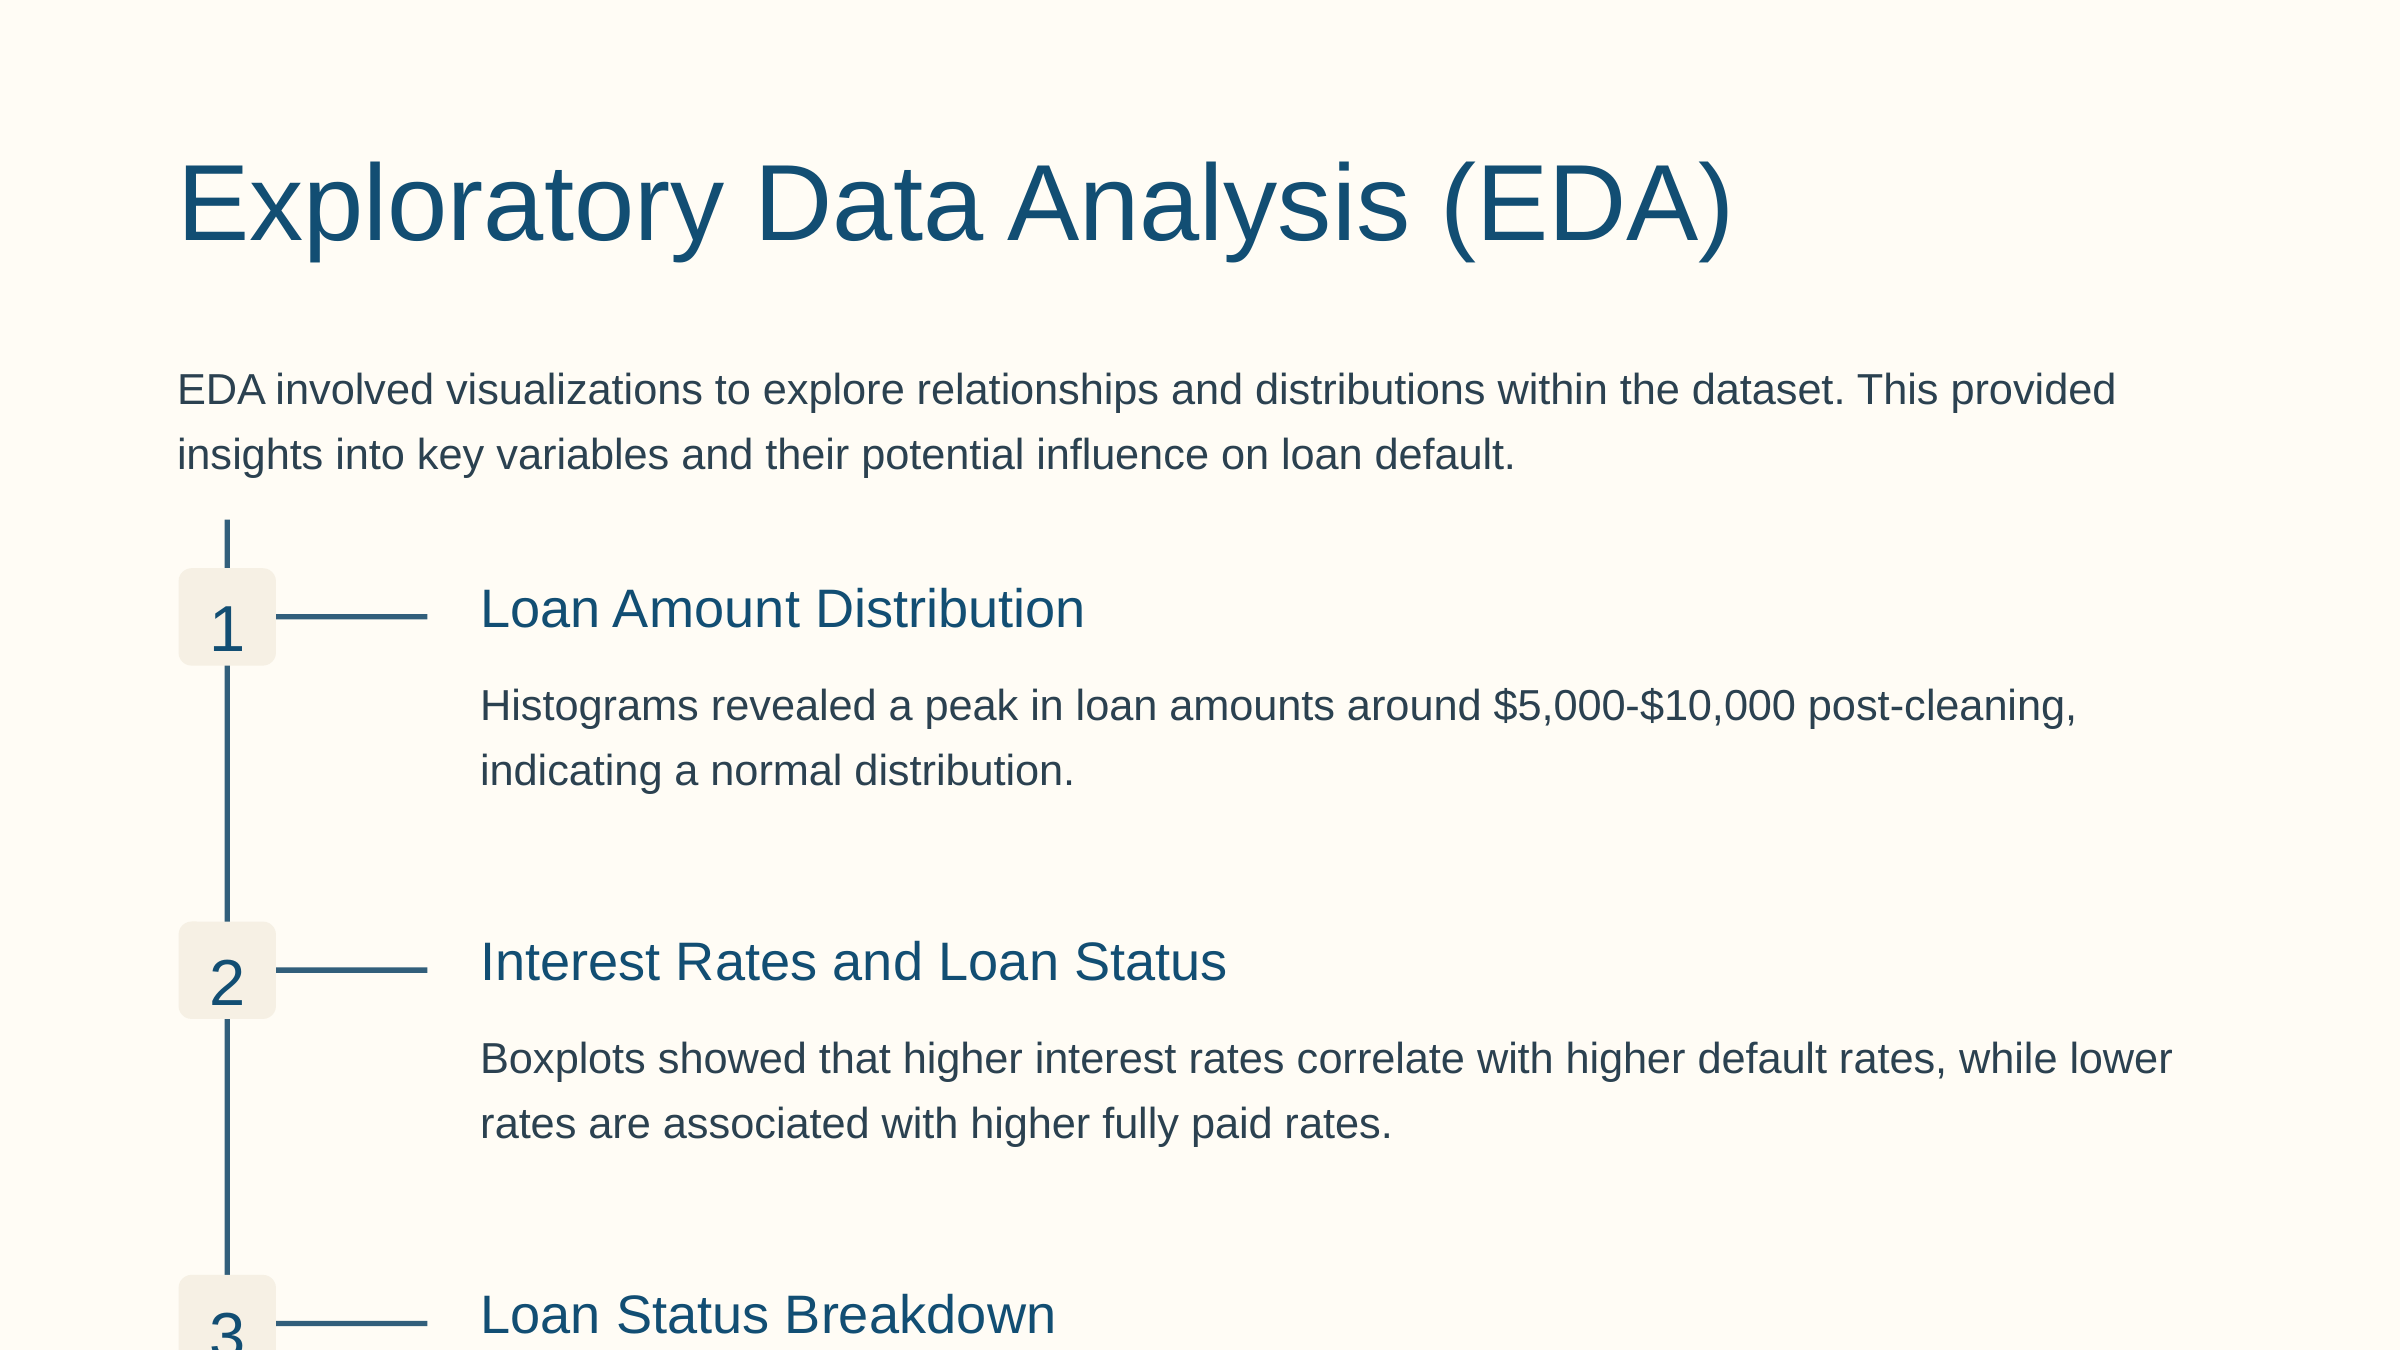

Exploratory Data Analysis (EDA)
EDA involved visualizations to explore relationships and distributions within the dataset. This provided insights into key variables and their potential influence on loan default.

Loan Amount Distribution

1

Histograms revealed a peak in loan amounts around $5,000-$10,000 post-cleaning, indicating a normal distribution.
Interest Rates and Loan Status

2

Boxplots showed that higher interest rates correlate with higher default rates, while lower rates are associated with higher fully paid rates.
Loan Status Breakdown

3

Loan status breakdown indicated a larger proportion of loans are fully paid compared to charged off, aligning with interest rate impact observations.
Loan Grade Breakdown

4

Loan grade breakdown showed that Grade B loans are most prevalent.
Term vs Loan Status

5

Term vs Loan Status plot revealed that 36-month terms are more popular, with balanced default rates compared to longer terms.
Subgrade vs Loan Status

6

Subgrade vs Loan Status plot highlighted: Borrowers in A and B subgrades predominantly pay loans properly. C subgrades show an equal split between paying and not paying. D subgrades vary in loan performance. E and F subgrades tend to have higher instances of not paying. G subgrades show mixed performance across subcategories.
Employment Length vs Loan Status

7

Employment Length vs Loan Status plot indicated: Longer employment length correlates with wider installment ranges, with some outliers. Variability in installment payments exists across different employment lengths, notably around 7 years.
Homeownership vs Loan Status

8

Homeownership vs Loan Status showed: Most borrowers are renters or have a mortgage. Fewer borrowers own their homes. Overall, homeownership status does not significantly impact loan payment behavior.
Purpose vs Installment

9

Purpose vs Installment plot revealed: Loans for house, small business, credit card, and debt consolidation have higher installment amounts. Car and vacation loans have lower installment amounts. Other purposes (home improvement, medical, education, wedding, renewable energy) show moderate installment amounts.
Address State vs Loan Status

10

Address State vs Loan Status highlighted: Top states for loan issuance include California, New York, Texas, Florida, and New Jersey. States with lower loan issuance include Montana, North Dakota, and Wyoming.